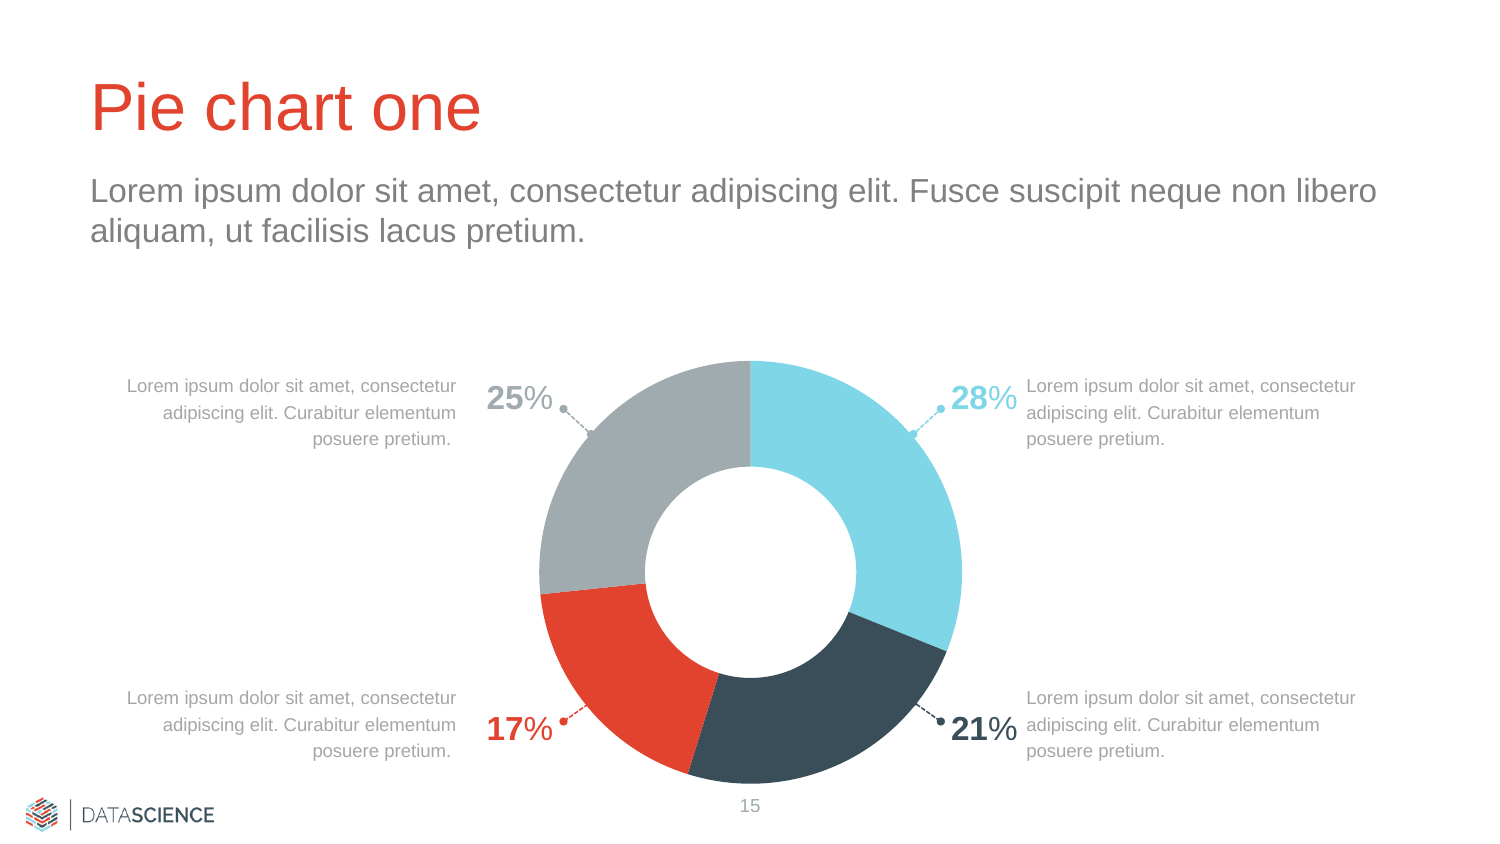

# Pie chart one
Lorem ipsum dolor sit amet, consectetur adipiscing elit. Fusce suscipit neque non libero aliquam, ut facilisis lacus pretium.

### Chart

| Category | Sales |
|---|---|
| 1st Qtr | 4.2 |
| 2nd Qtr | 3.2 |
| 3nd Qtr | 2.5 |
| 3nd Qtr | 3.6 |
25%
28%
17%
21%
Lorem ipsum dolor sit amet, consectetur adipiscing elit. Curabitur elementum posuere pretium.
Lorem ipsum dolor sit amet, consectetur adipiscing elit. Curabitur elementum posuere pretium.
Lorem ipsum dolor sit amet, consectetur adipiscing elit. Curabitur elementum posuere pretium.
Lorem ipsum dolor sit amet, consectetur adipiscing elit. Curabitur elementum posuere pretium.
15